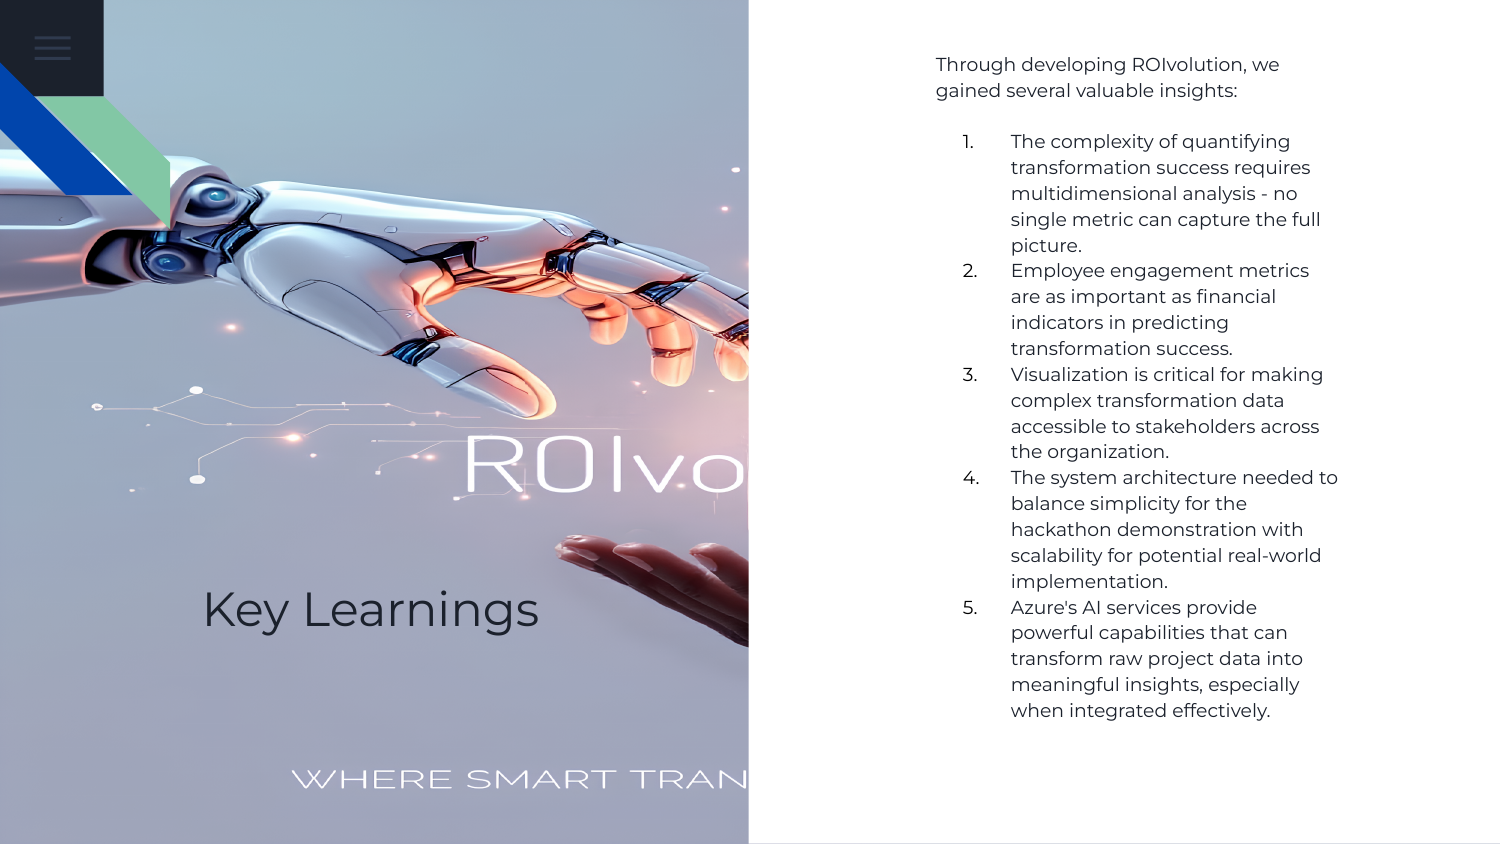

# Through developing ROIvolution, we gained several valuable insights:
The complexity of quantifying transformation success requires multidimensional analysis - no single metric can capture the full picture.
Employee engagement metrics are as important as financial indicators in predicting transformation success.
Visualization is critical for making complex transformation data accessible to stakeholders across the organization.
The system architecture needed to balance simplicity for the hackathon demonstration with scalability for potential real-world implementation.
Azure's AI services provide powerful capabilities that can transform raw project data into meaningful insights, especially when integrated effectively.

Key Learnings